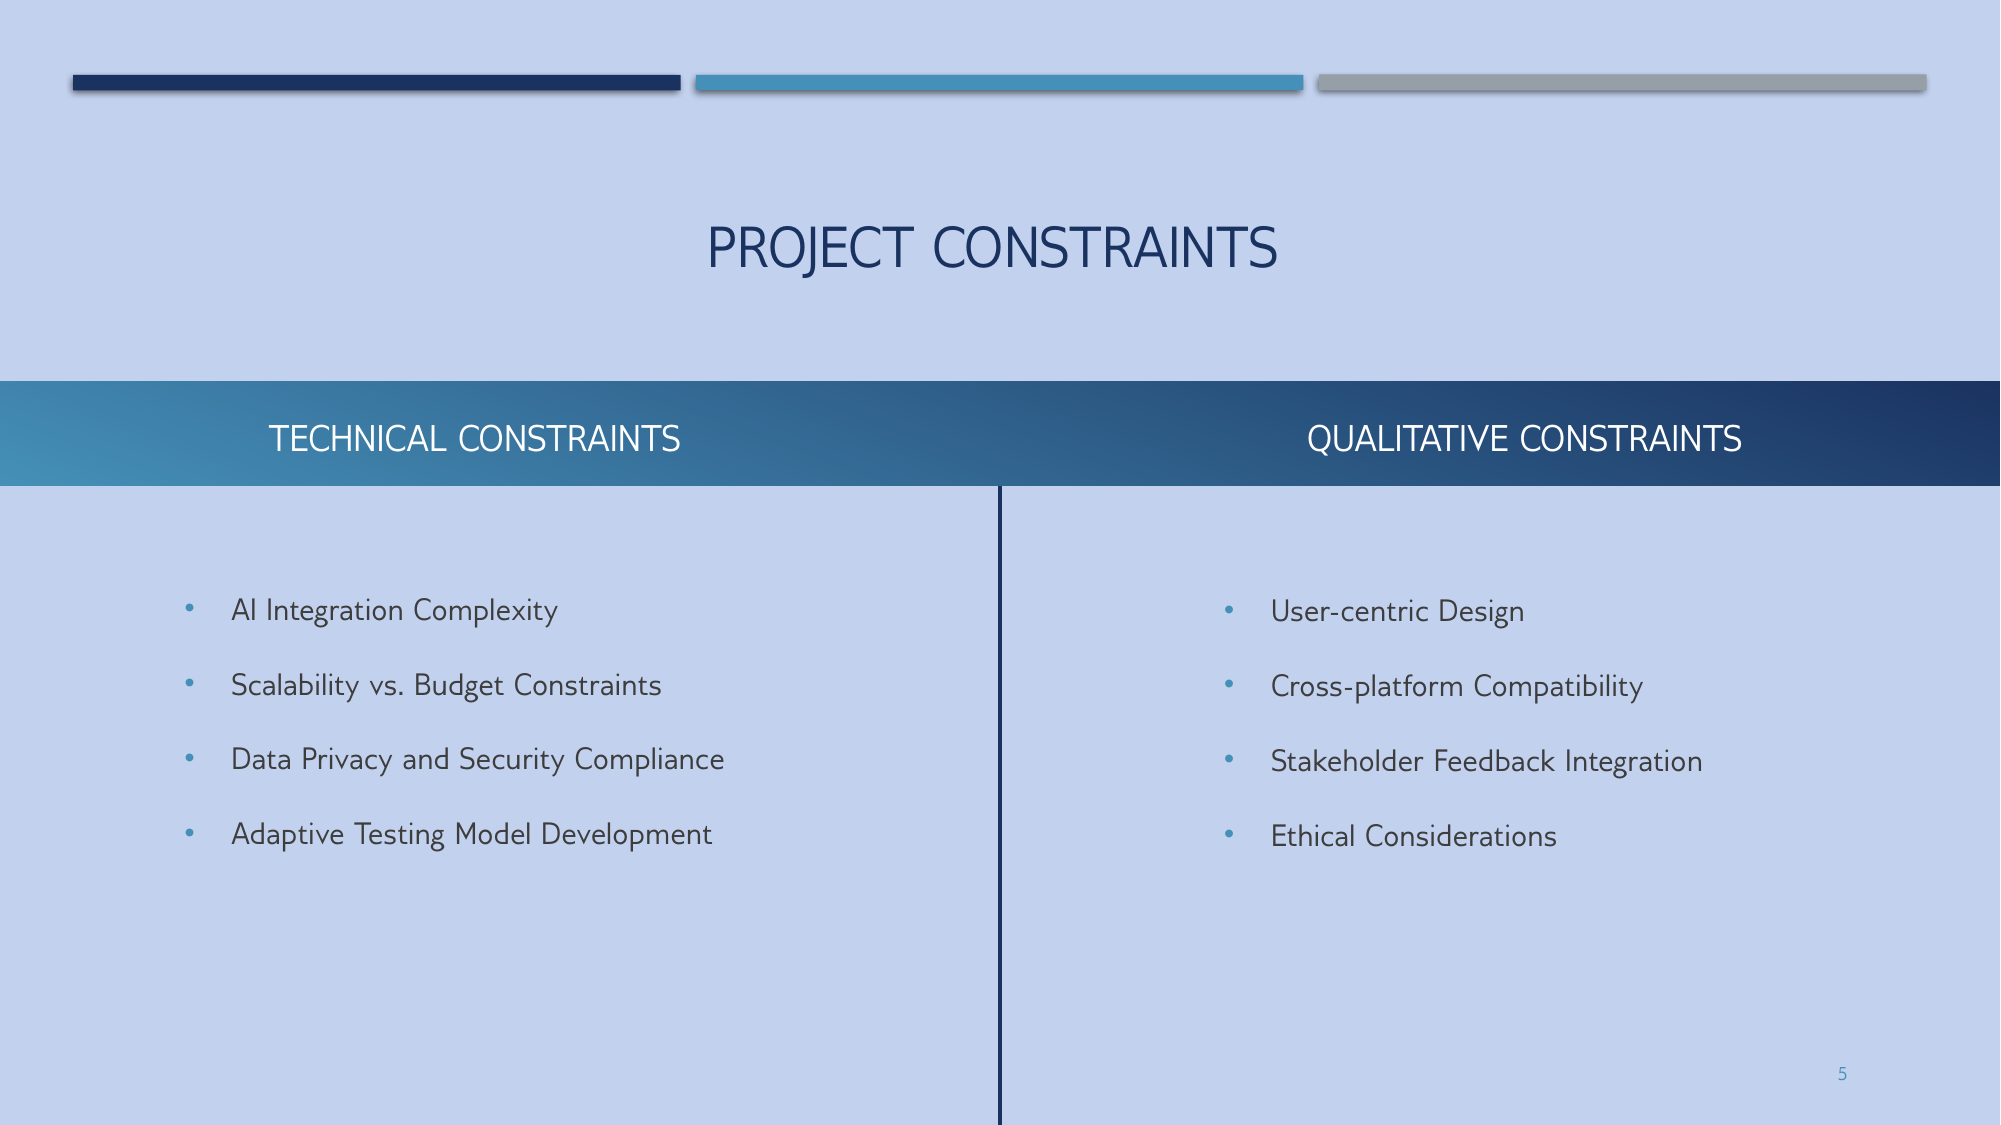

# Project constraints
Technical constraints
Qualitative Constraints
AI Integration Complexity
Scalability vs. Budget Constraints
Data Privacy and Security Compliance
Adaptive Testing Model Development
User-centric Design
Cross-platform Compatibility
Stakeholder Feedback Integration
Ethical Considerations
5